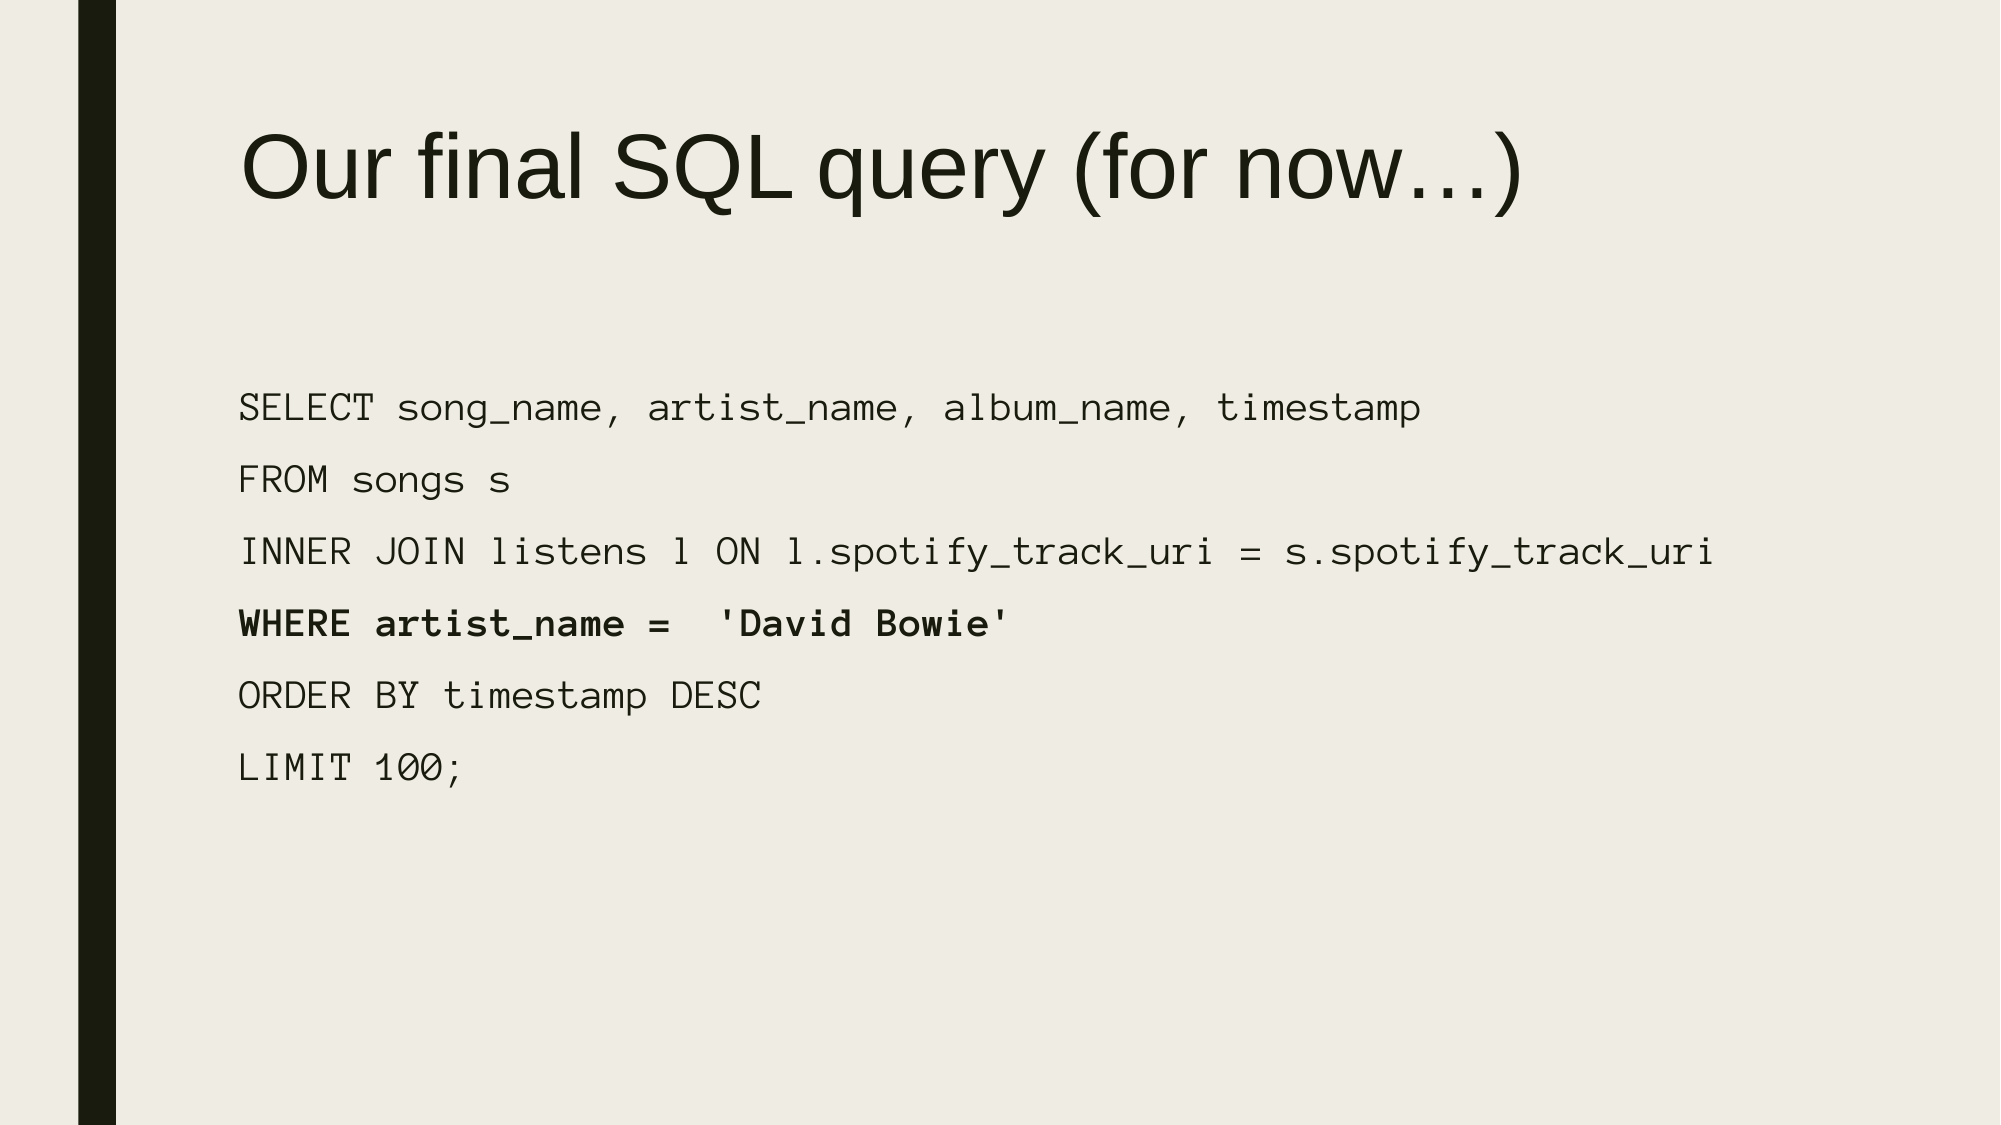

# Our final SQL query (for now…)
SELECT song_name, artist_name, album_name, timestamp
FROM songs s
INNER JOIN listens l ON l.spotify_track_uri = s.spotify_track_uri
WHERE artist_name =  'David Bowie'
ORDER BY timestamp DESC
LIMIT 100;